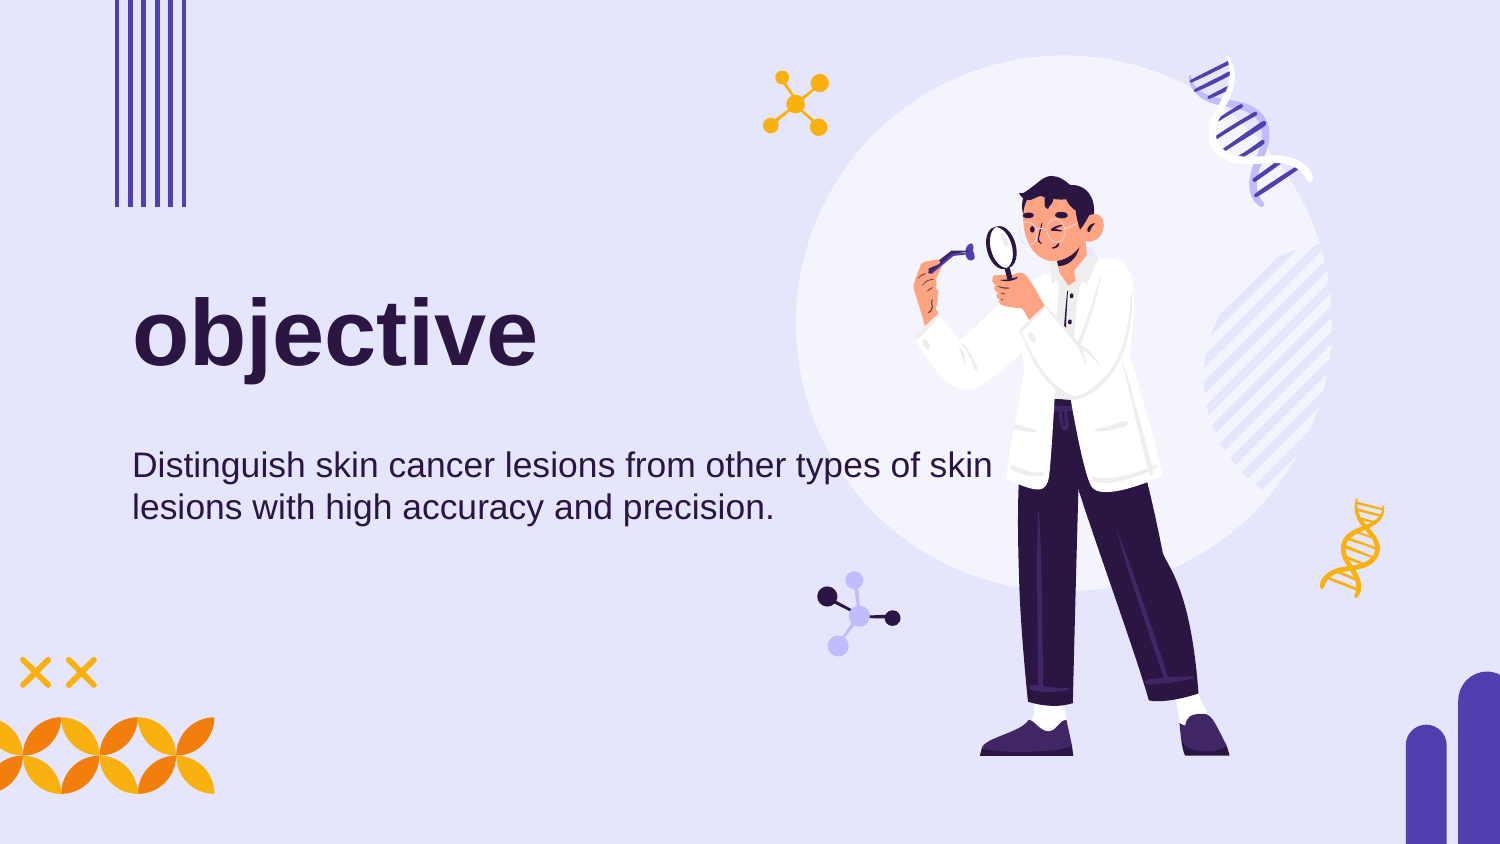

# objective
Distinguish skin cancer lesions from other types of skin lesions with high accuracy and precision.